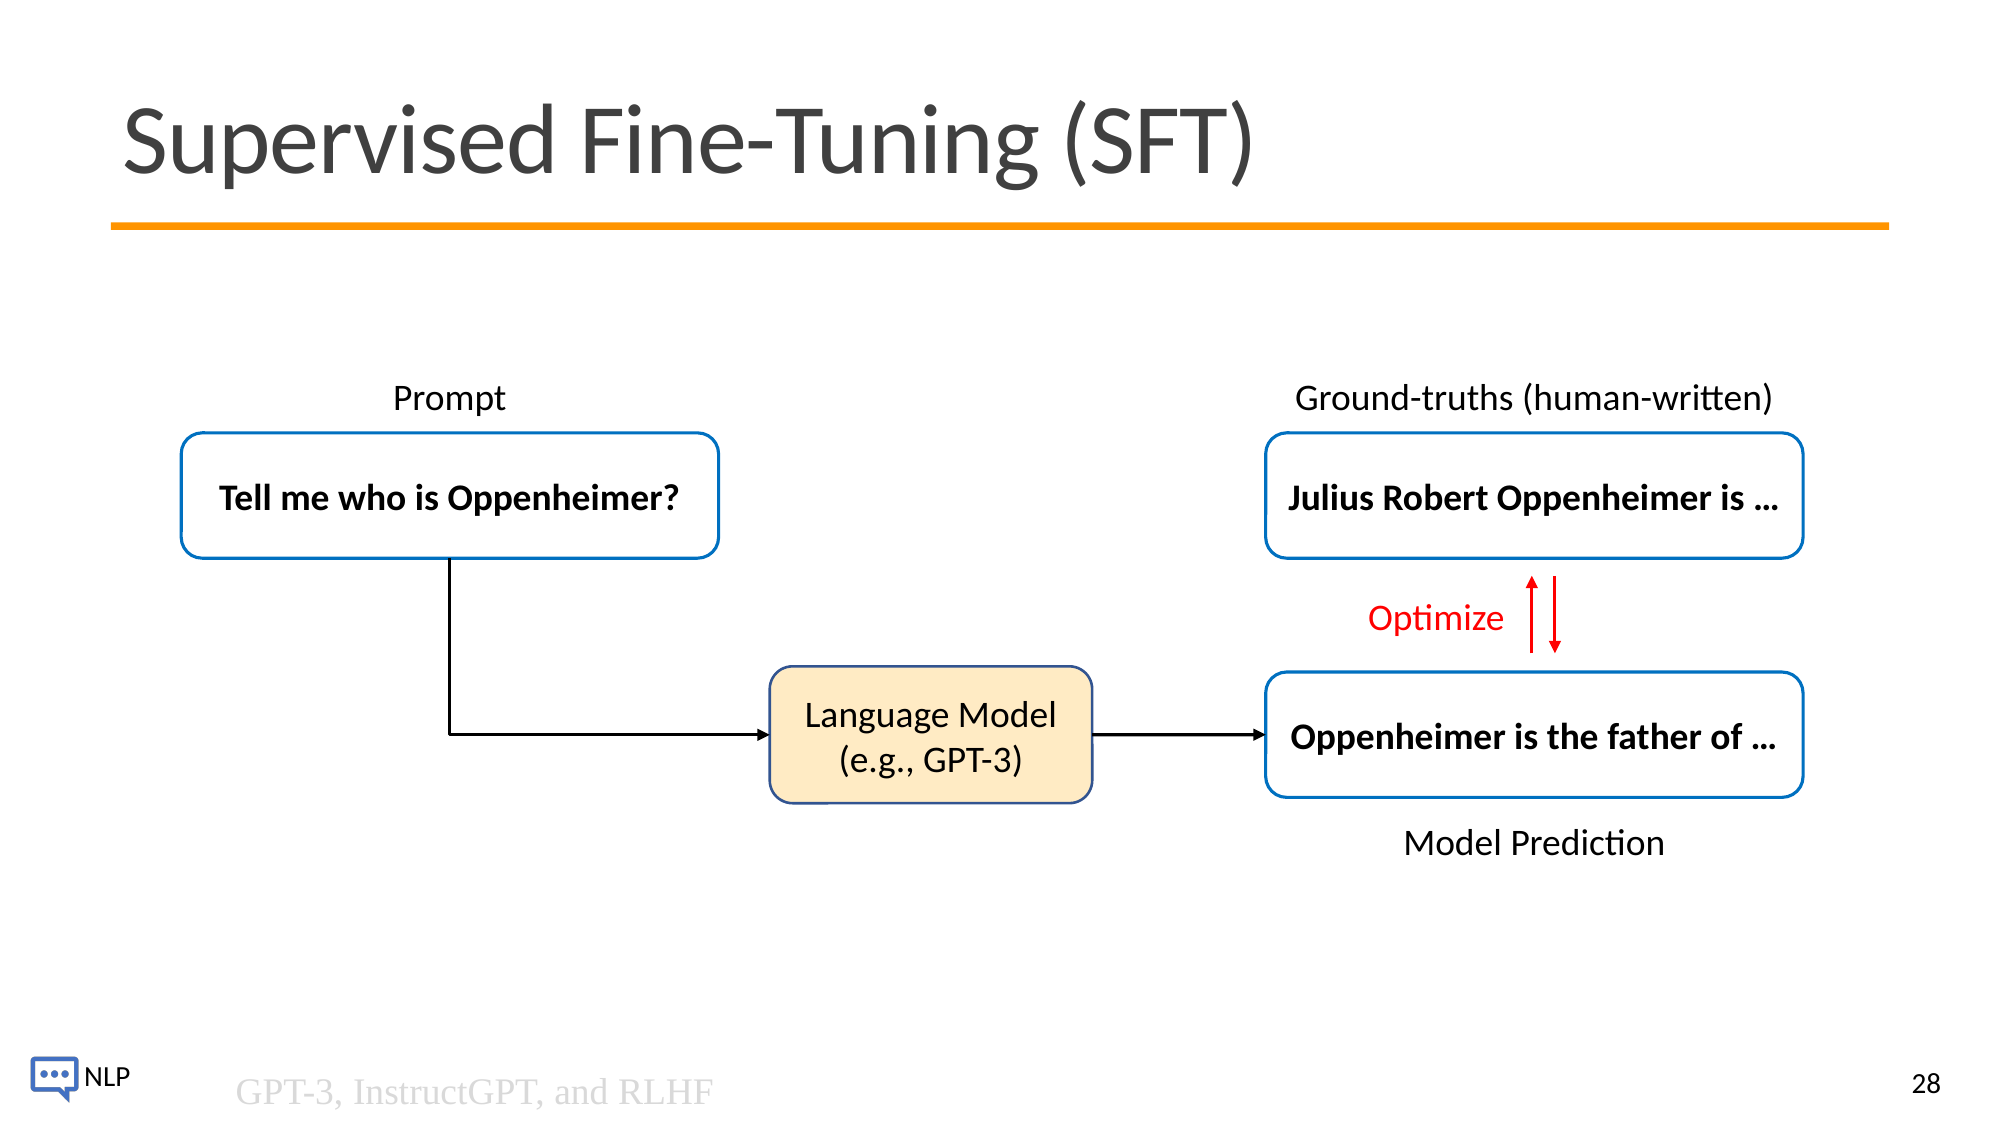

# Supervised Fine-Tuning (SFT)
Prompt
Ground-truths (human-written)
Tell me who is Oppenheimer?
Julius Robert Oppenheimer is …
Optimize
Language Model
(e.g., GPT-3)
Oppenheimer is the father of …
Model Prediction
28
GPT-3, InstructGPT, and RLHF